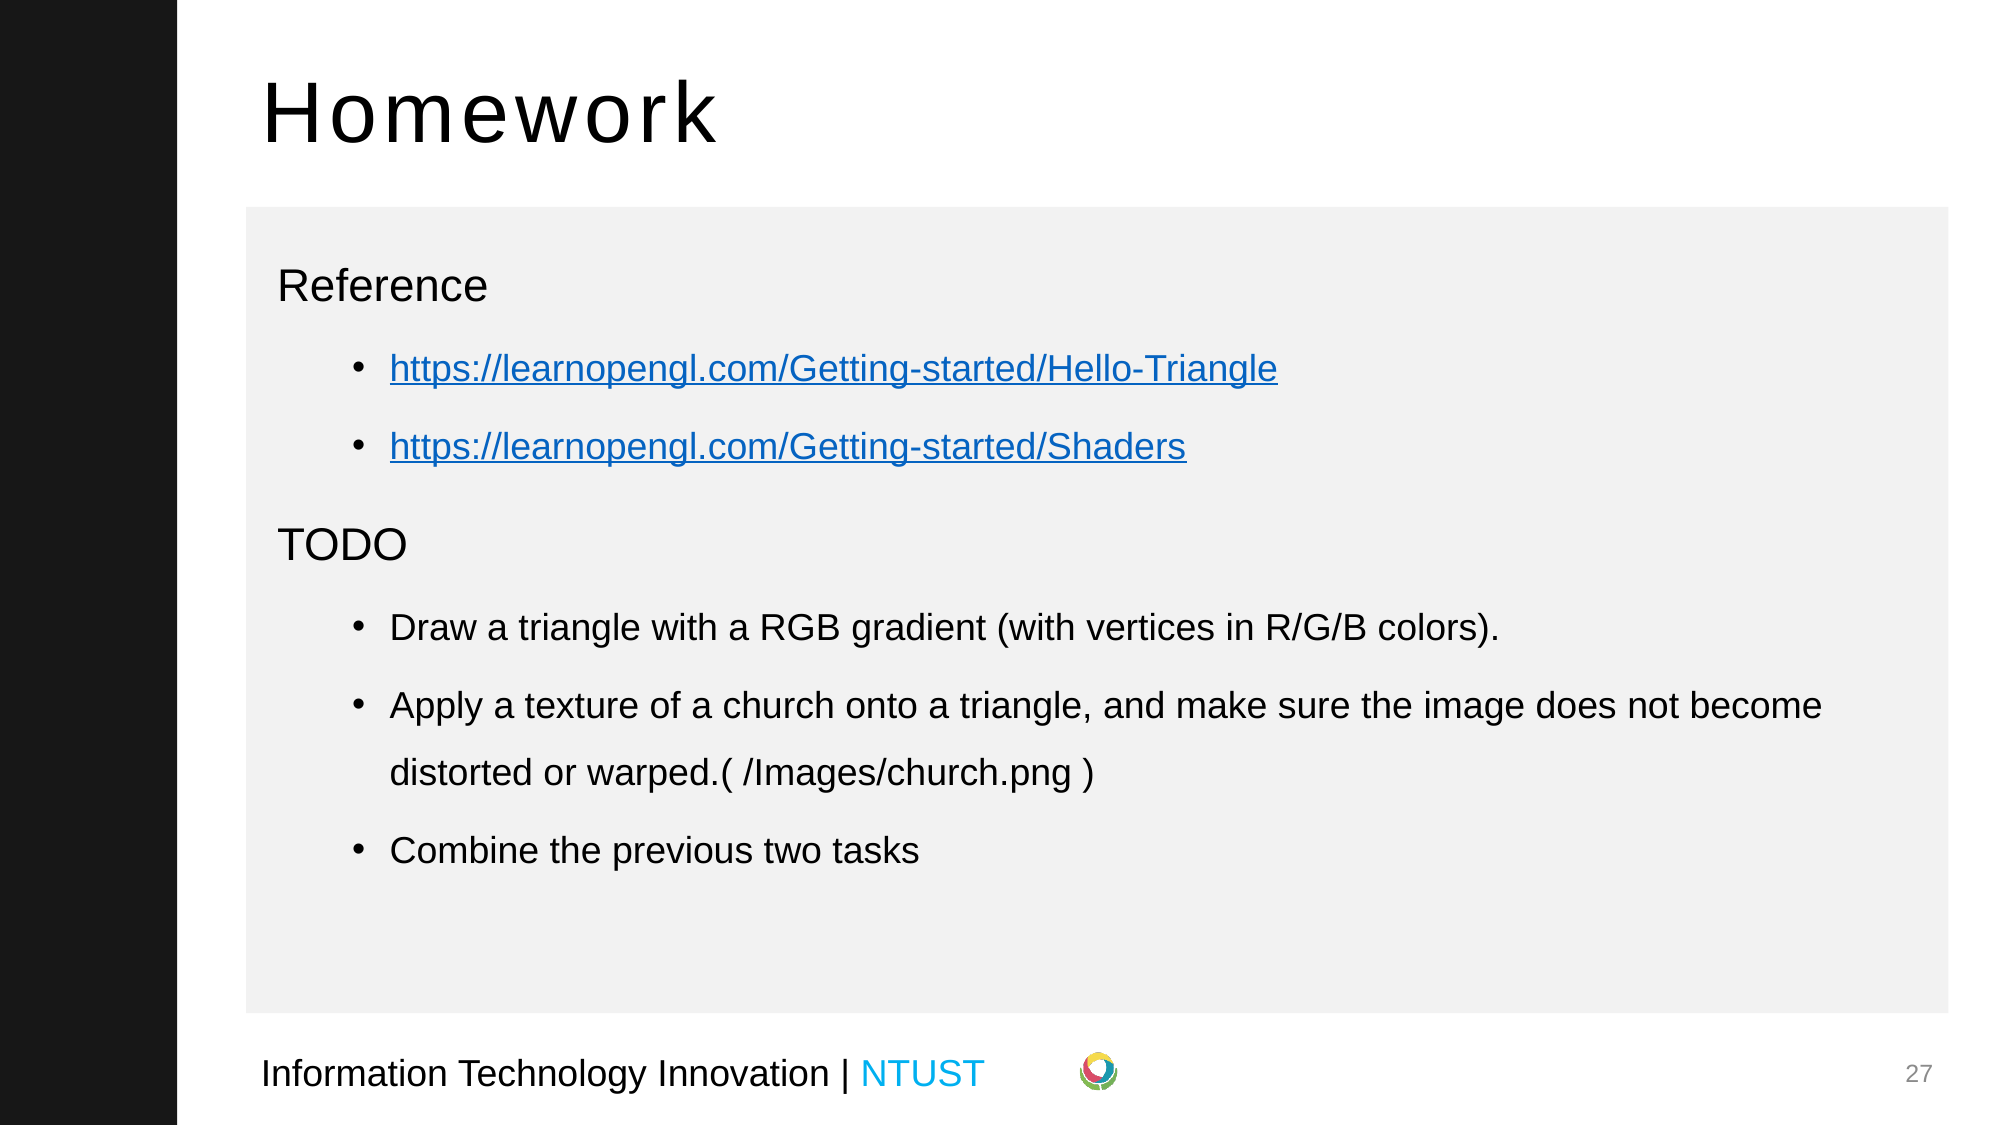

# Homework
Reference
https://learnopengl.com/Getting-started/Hello-Triangle
https://learnopengl.com/Getting-started/Shaders
TODO
Draw a triangle with a RGB gradient (with vertices in R/G/B colors).
Apply a texture of a church onto a triangle, and make sure the image does not become distorted or warped.( /Images/church.png )
Combine the previous two tasks